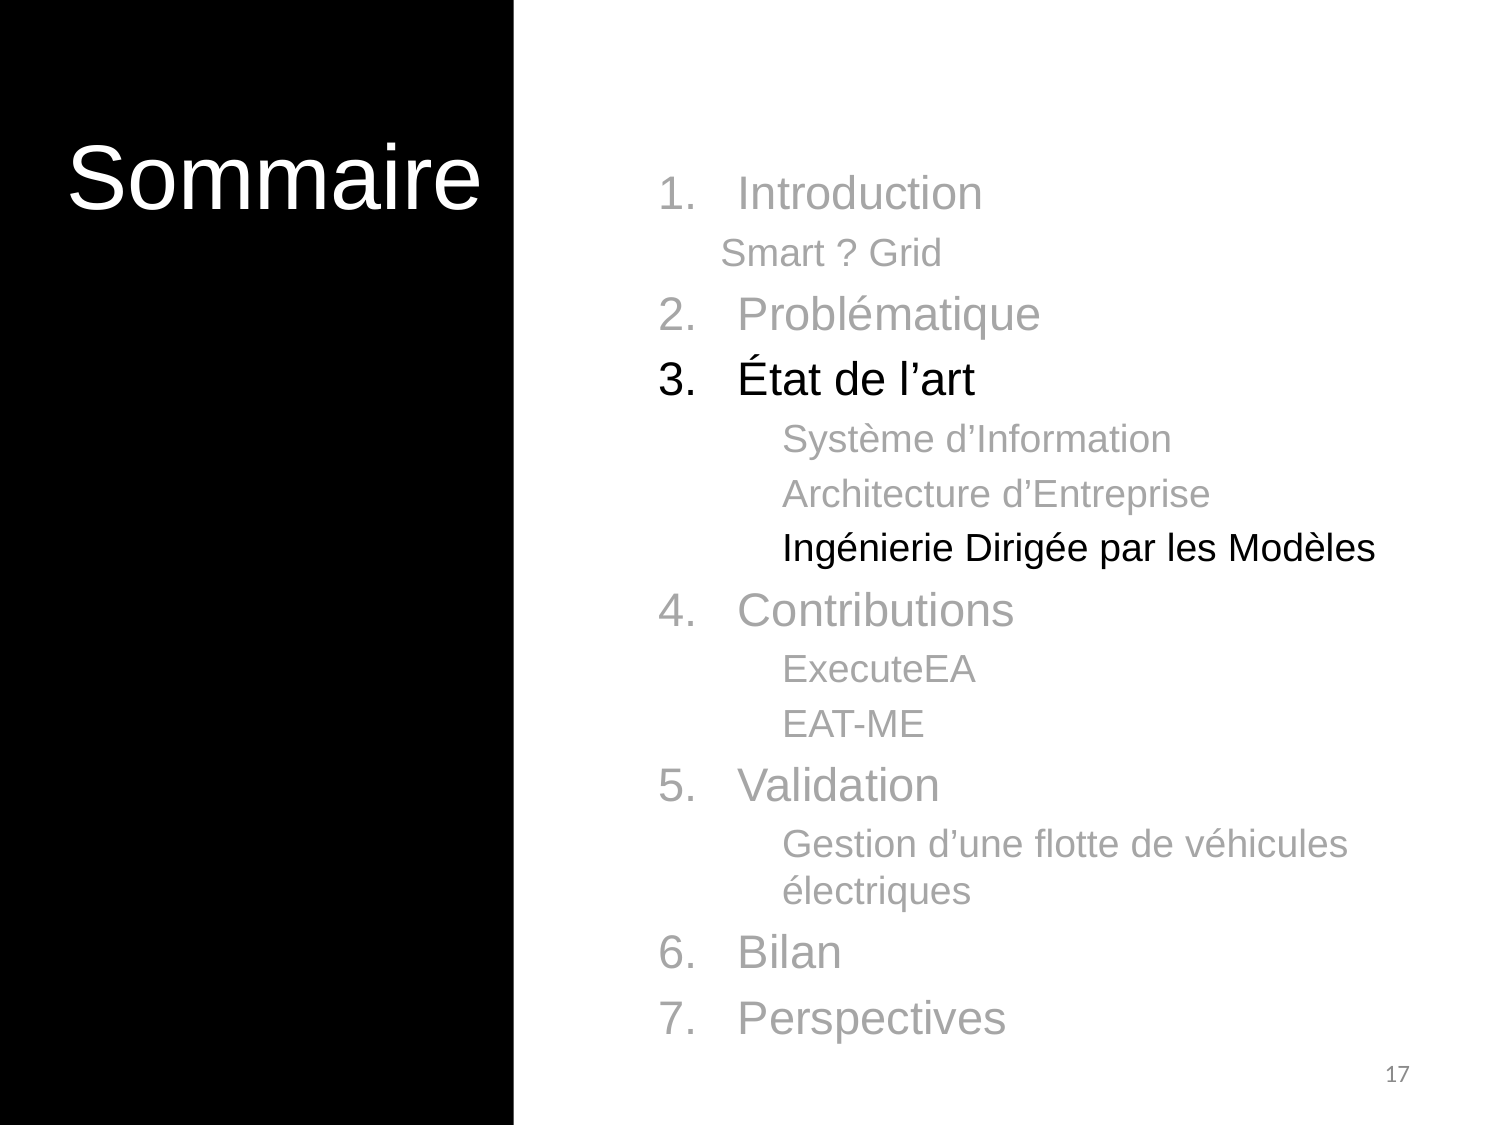

# Sommaire
Introduction
	Smart ? Grid
Problématique
État de l’art
Système d’Information
Architecture d’Entreprise
Ingénierie Dirigée par les Modèles
Contributions
ExecuteEA
EAT-ME
Validation
Gestion d’une flotte de véhicules électriques
Bilan
Perspectives
17